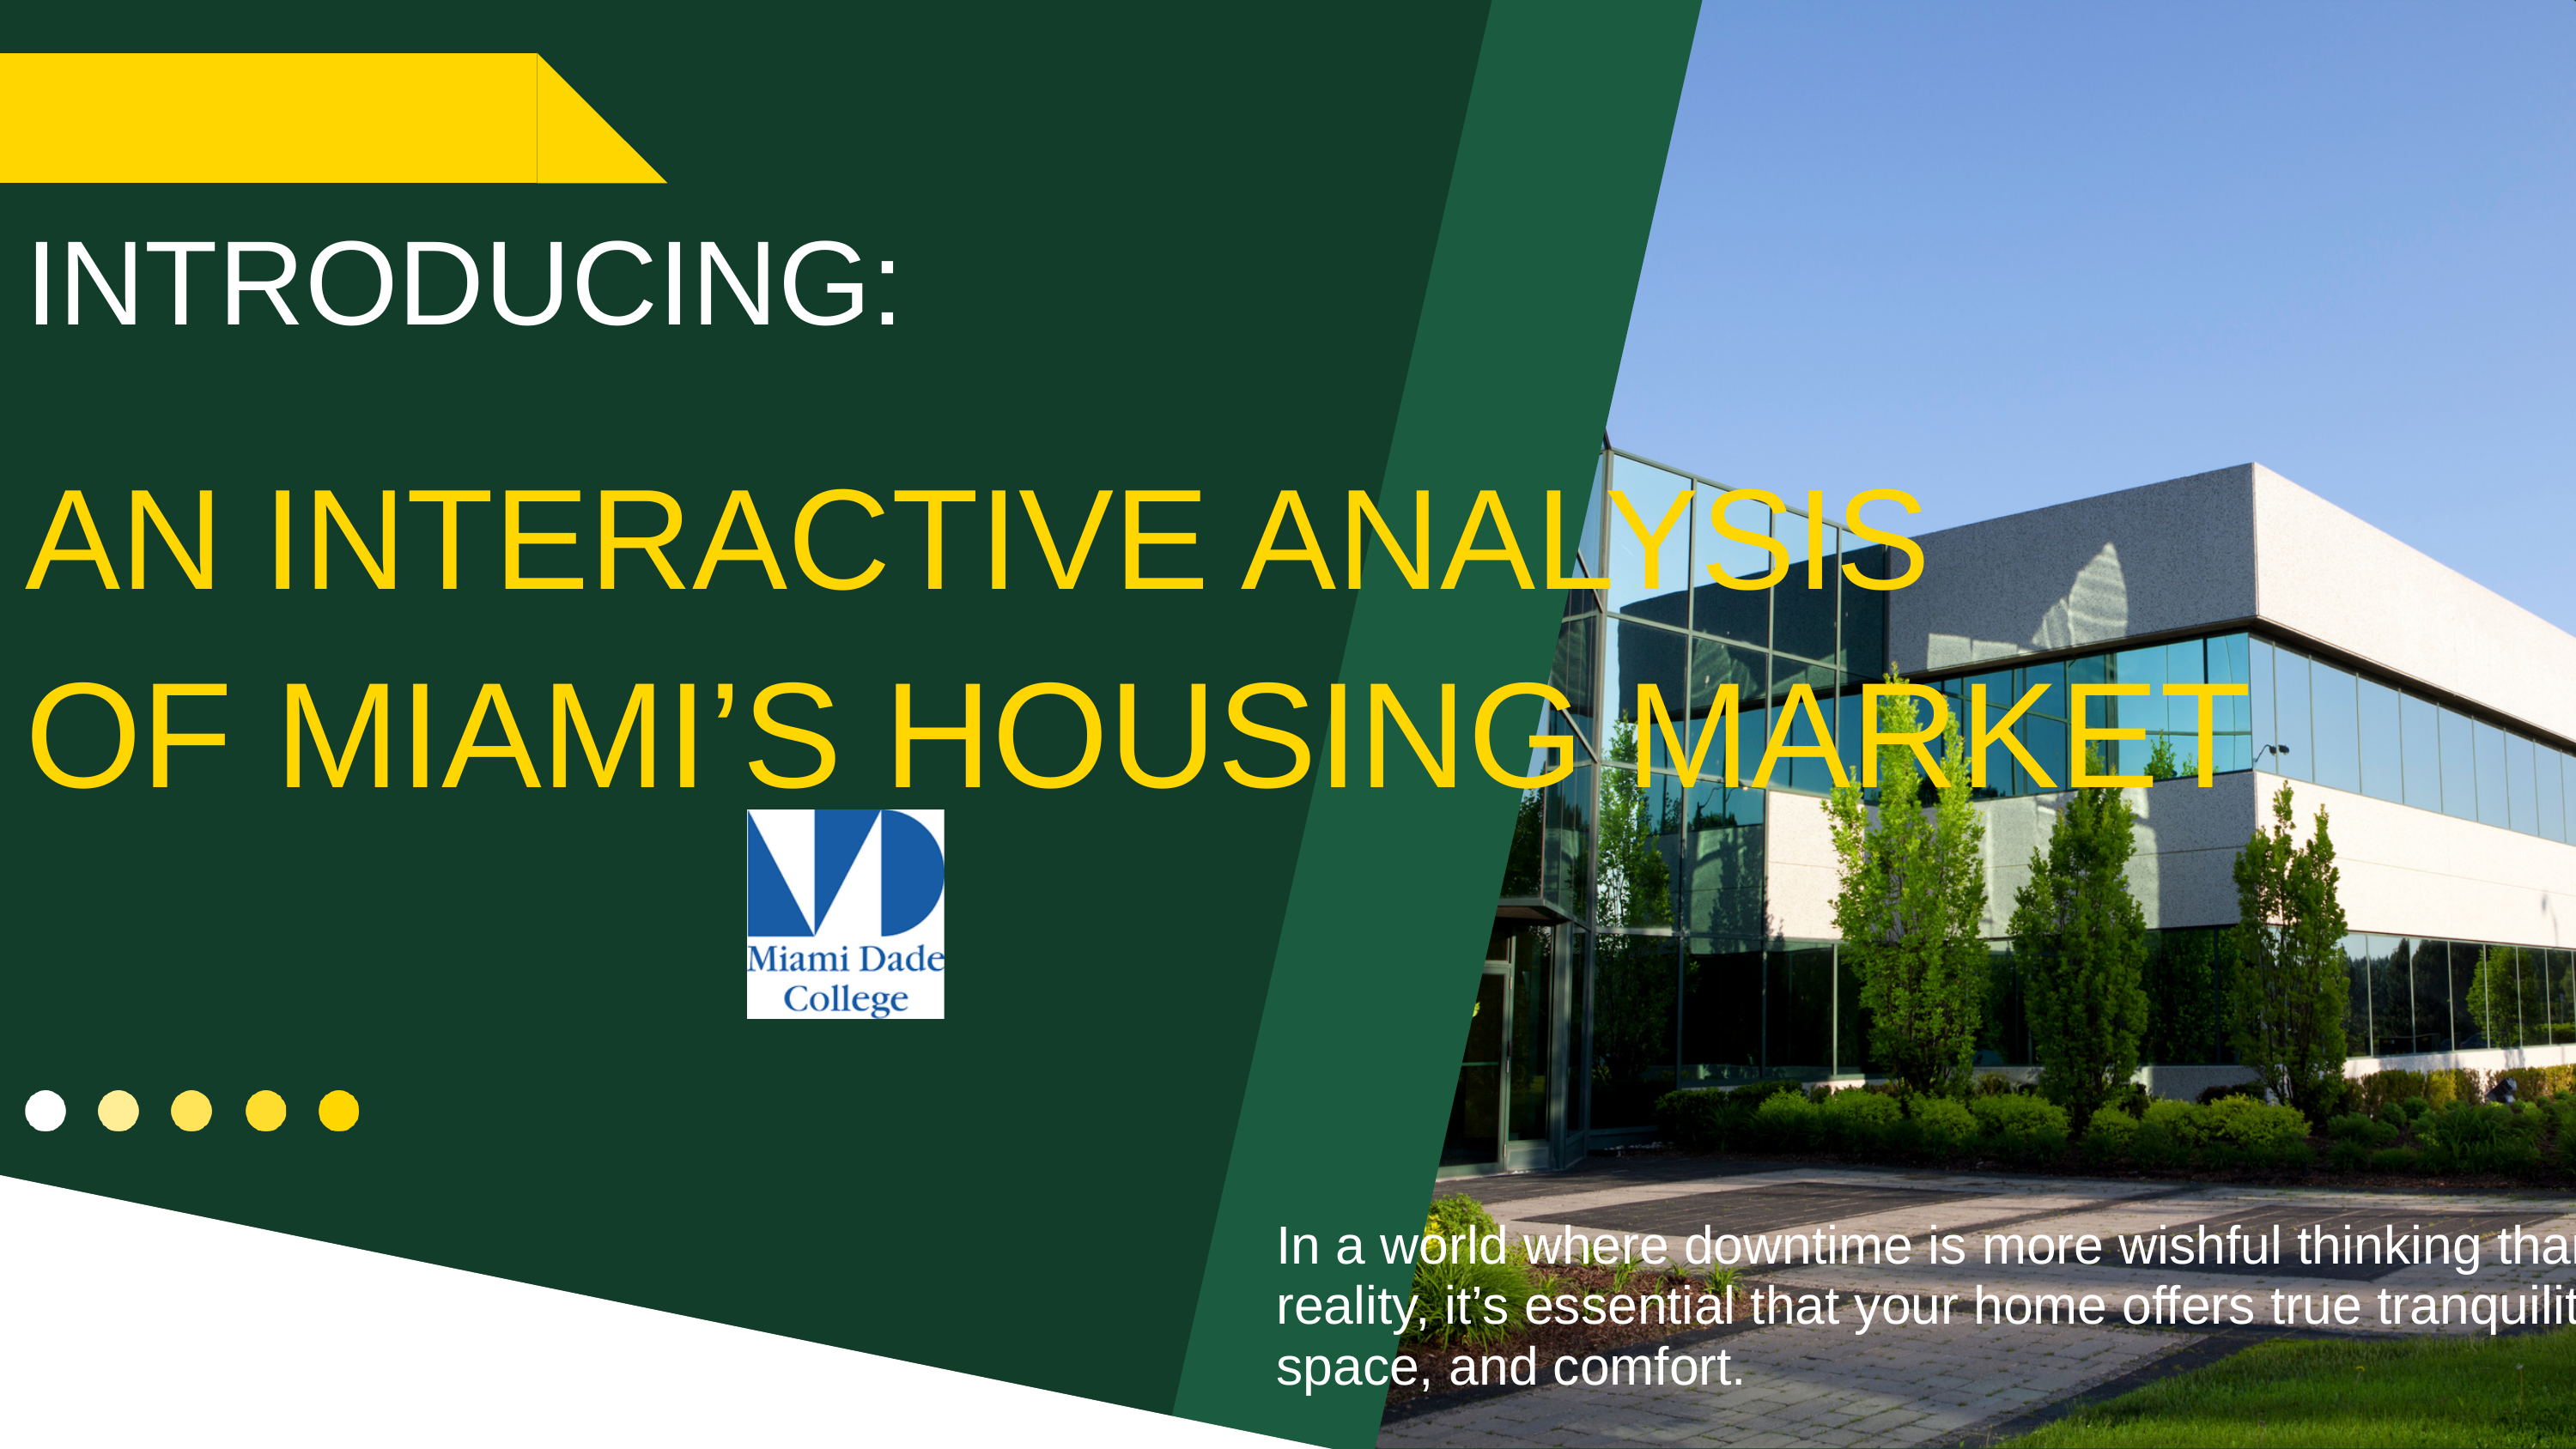

INTRODUCING:
AN INTERACTIVE ANALYSIS

OF MIAMI’S HOUSING MARKET

In a world where downtime is more wishful thinking than reality, it’s essential that your home offers true tranquility, space, and comfort.​